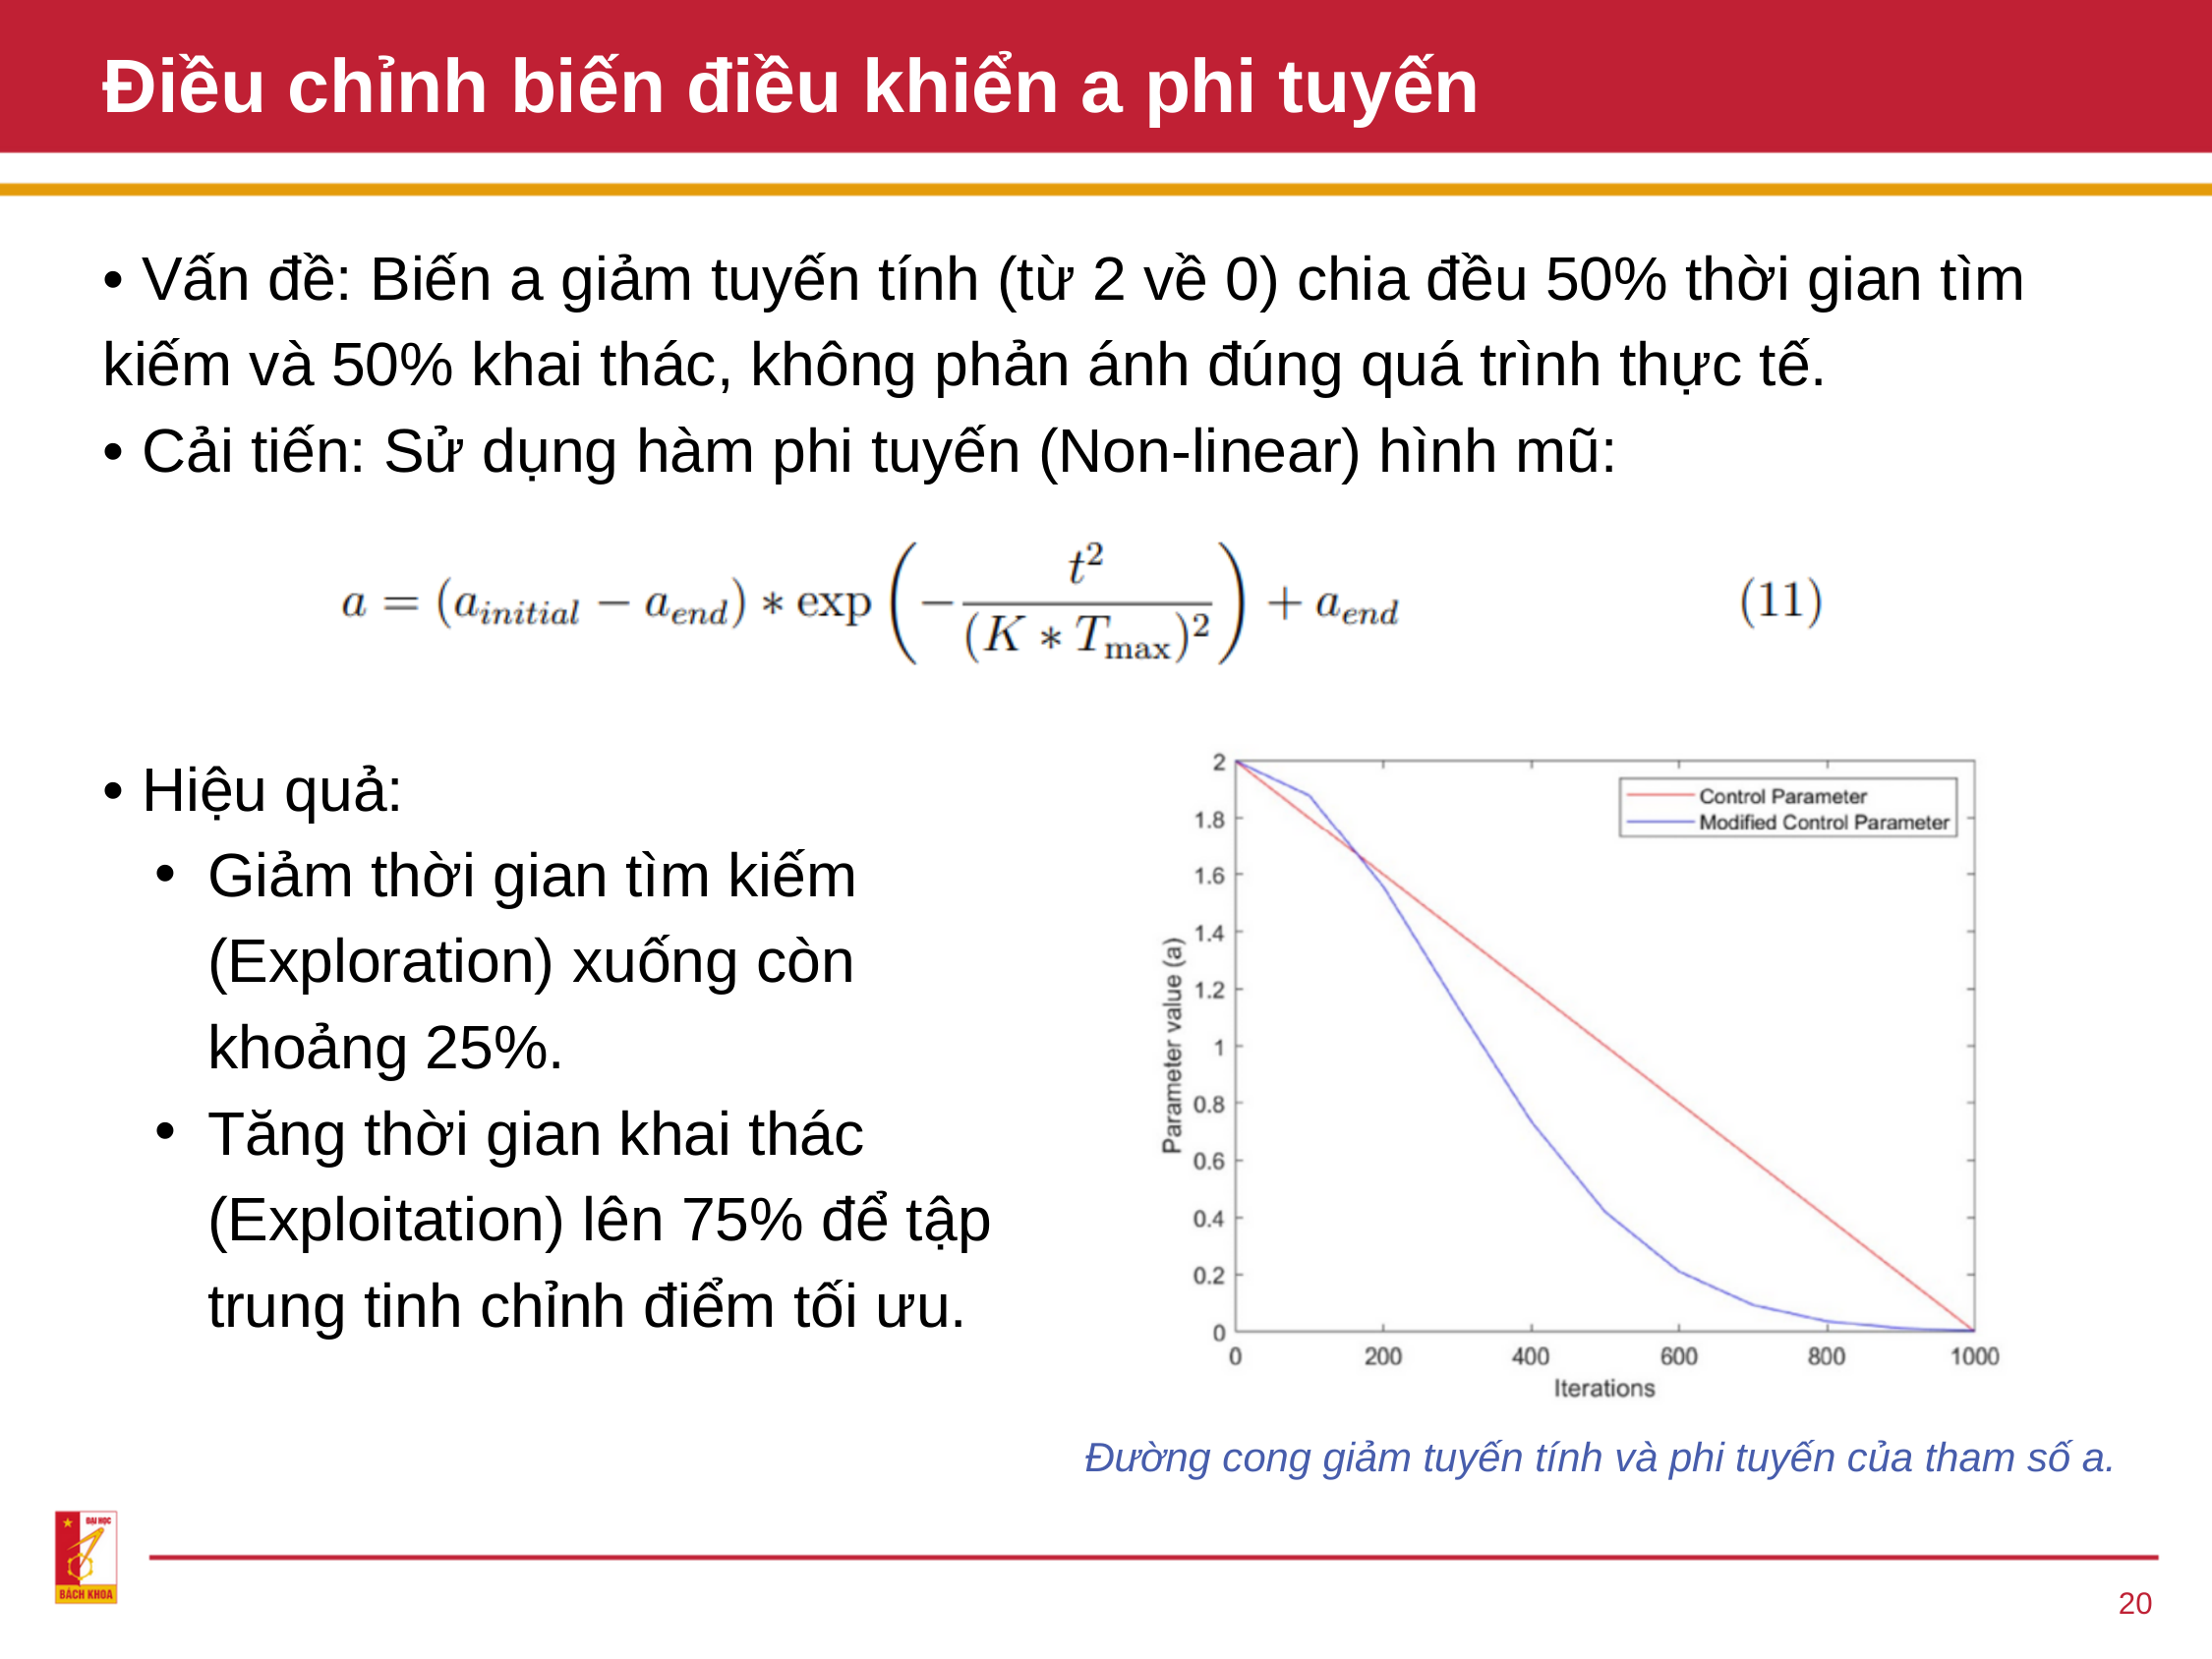

Điều chỉnh biến điều khiển a phi tuyến
• Vấn đề: Biến a giảm tuyến tính (từ 2 về 0) chia đều 50% thời gian tìm kiếm và 50% khai thác, không phản ánh đúng quá trình thực tế.
• Cải tiến: Sử dụng hàm phi tuyến (Non-linear) hình mũ:

• Hiệu quả:
Giảm thời gian tìm kiếm (Exploration) xuống còn khoảng 25%.
Tăng thời gian khai thác (Exploitation) lên 75% để tập trung tinh chỉnh điểm tối ưu.
Đường cong giảm tuyến tính và phi tuyến của tham số a.
20